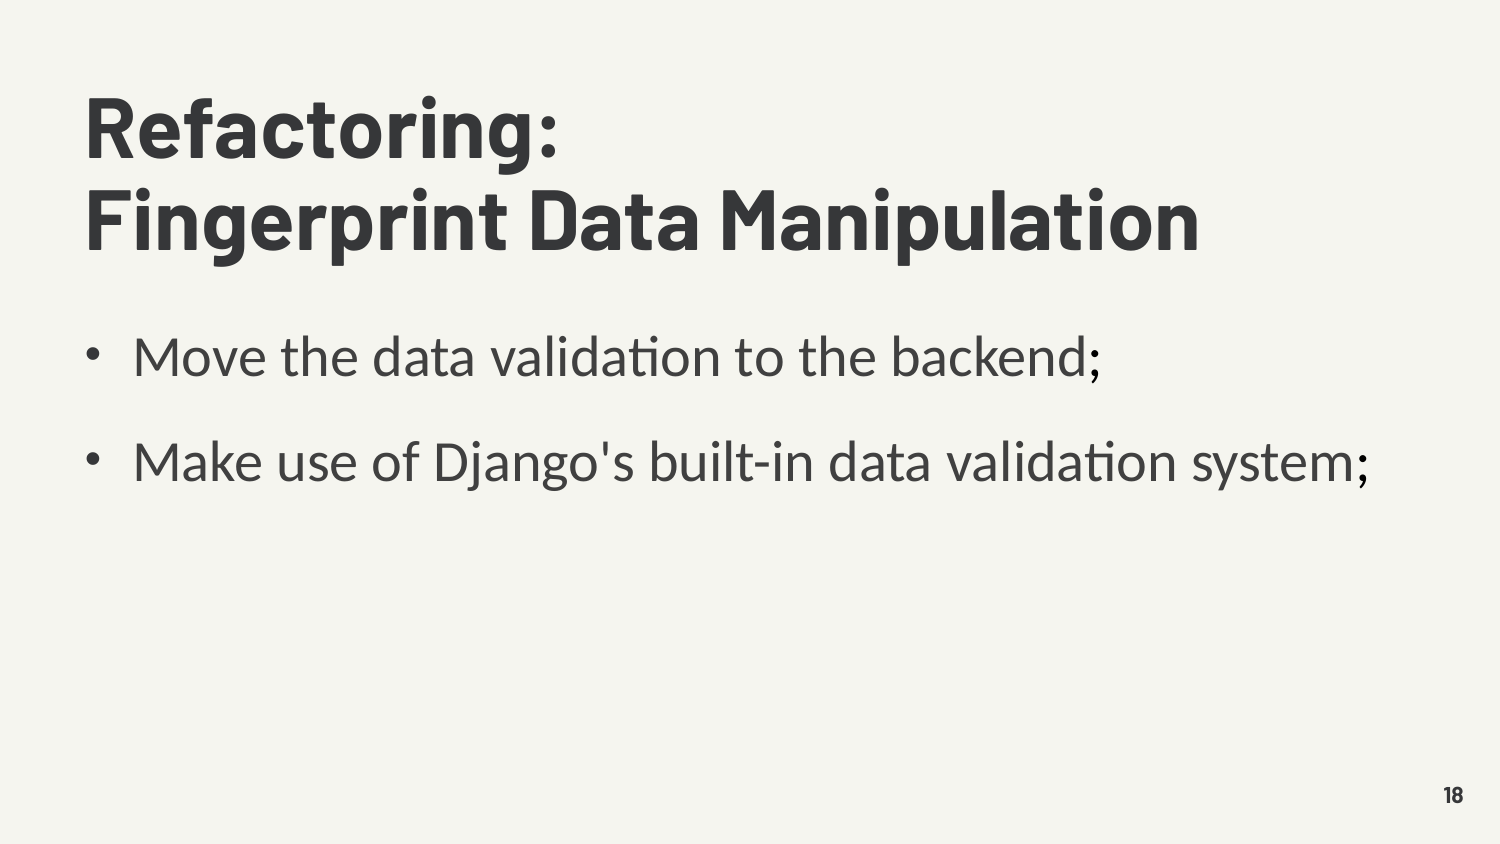

# Refactoring: Fingerprint Data Manipulation
Move the data validation to the backend​;
Make use of Django's built-in data validation system​;
18